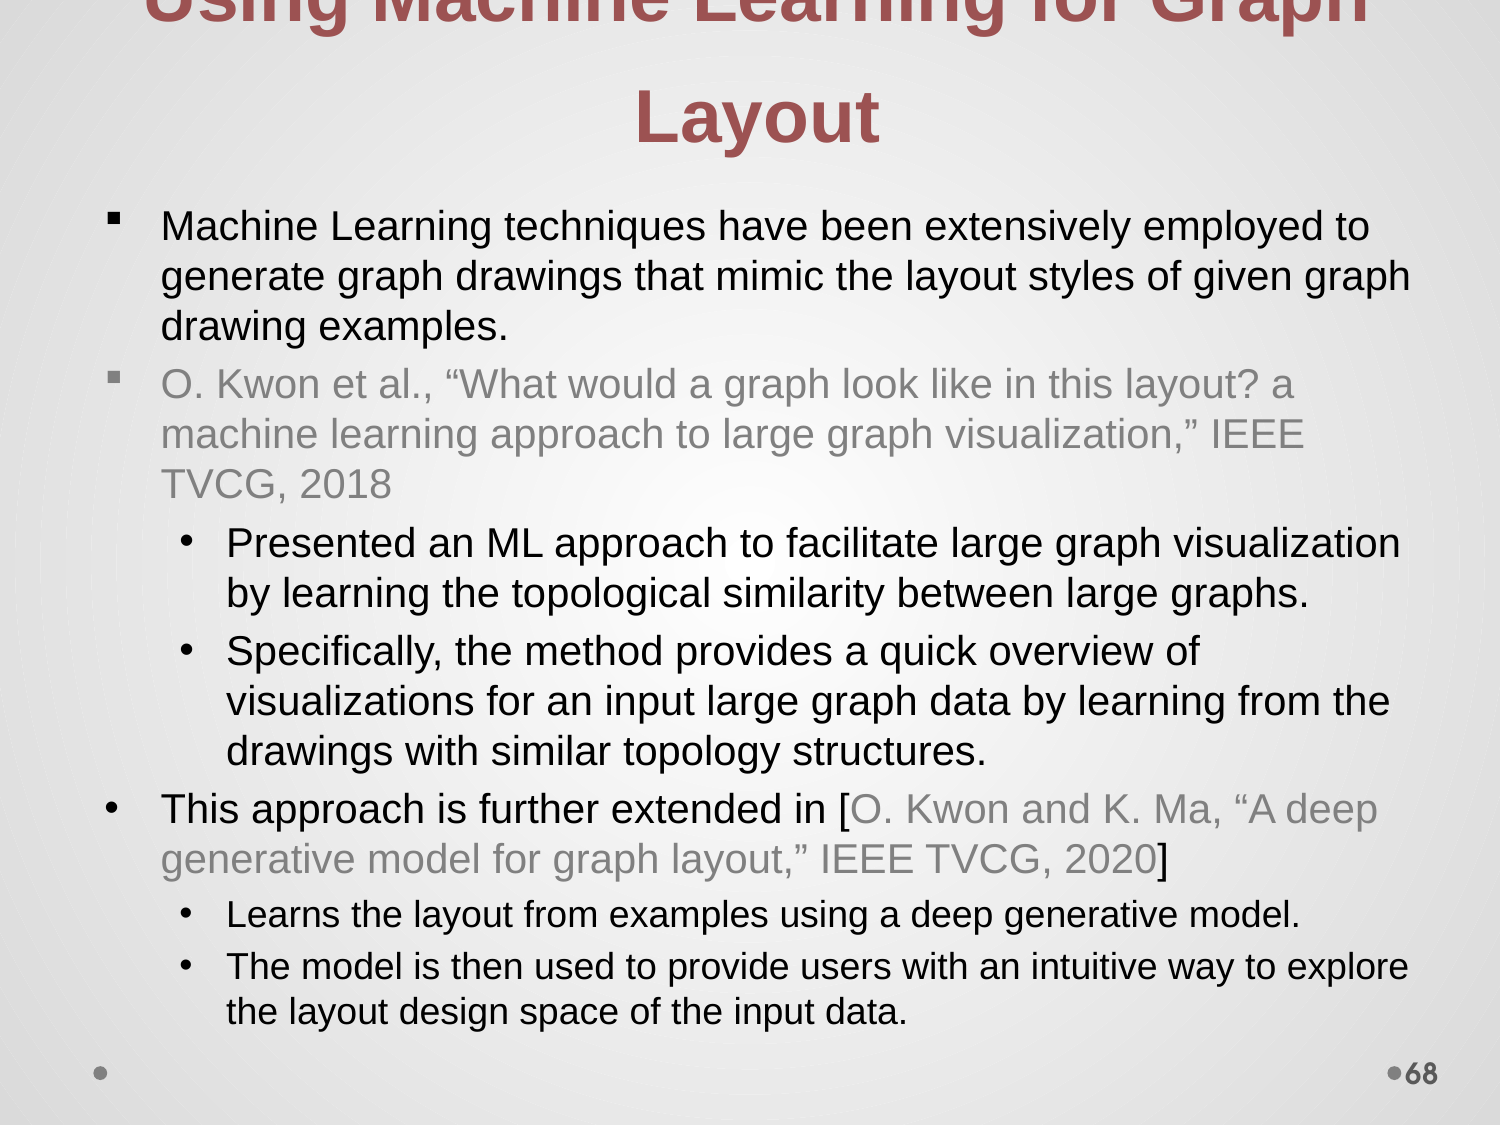

# Using Machine Learning for Graph Layout
Machine Learning techniques have been extensively employed to generate graph drawings that mimic the layout styles of given graph drawing examples.
O. Kwon et al., “What would a graph look like in this layout? a machine learning approach to large graph visualization,” IEEE TVCG, 2018
Presented an ML approach to facilitate large graph visualization by learning the topological similarity between large graphs.
Specifically, the method provides a quick overview of visualizations for an input large graph data by learning from the drawings with similar topology structures.
This approach is further extended in [O. Kwon and K. Ma, “A deep generative model for graph layout,” IEEE TVCG, 2020]
Learns the layout from examples using a deep generative model.
The model is then used to provide users with an intuitive way to explore the layout design space of the input data.

68